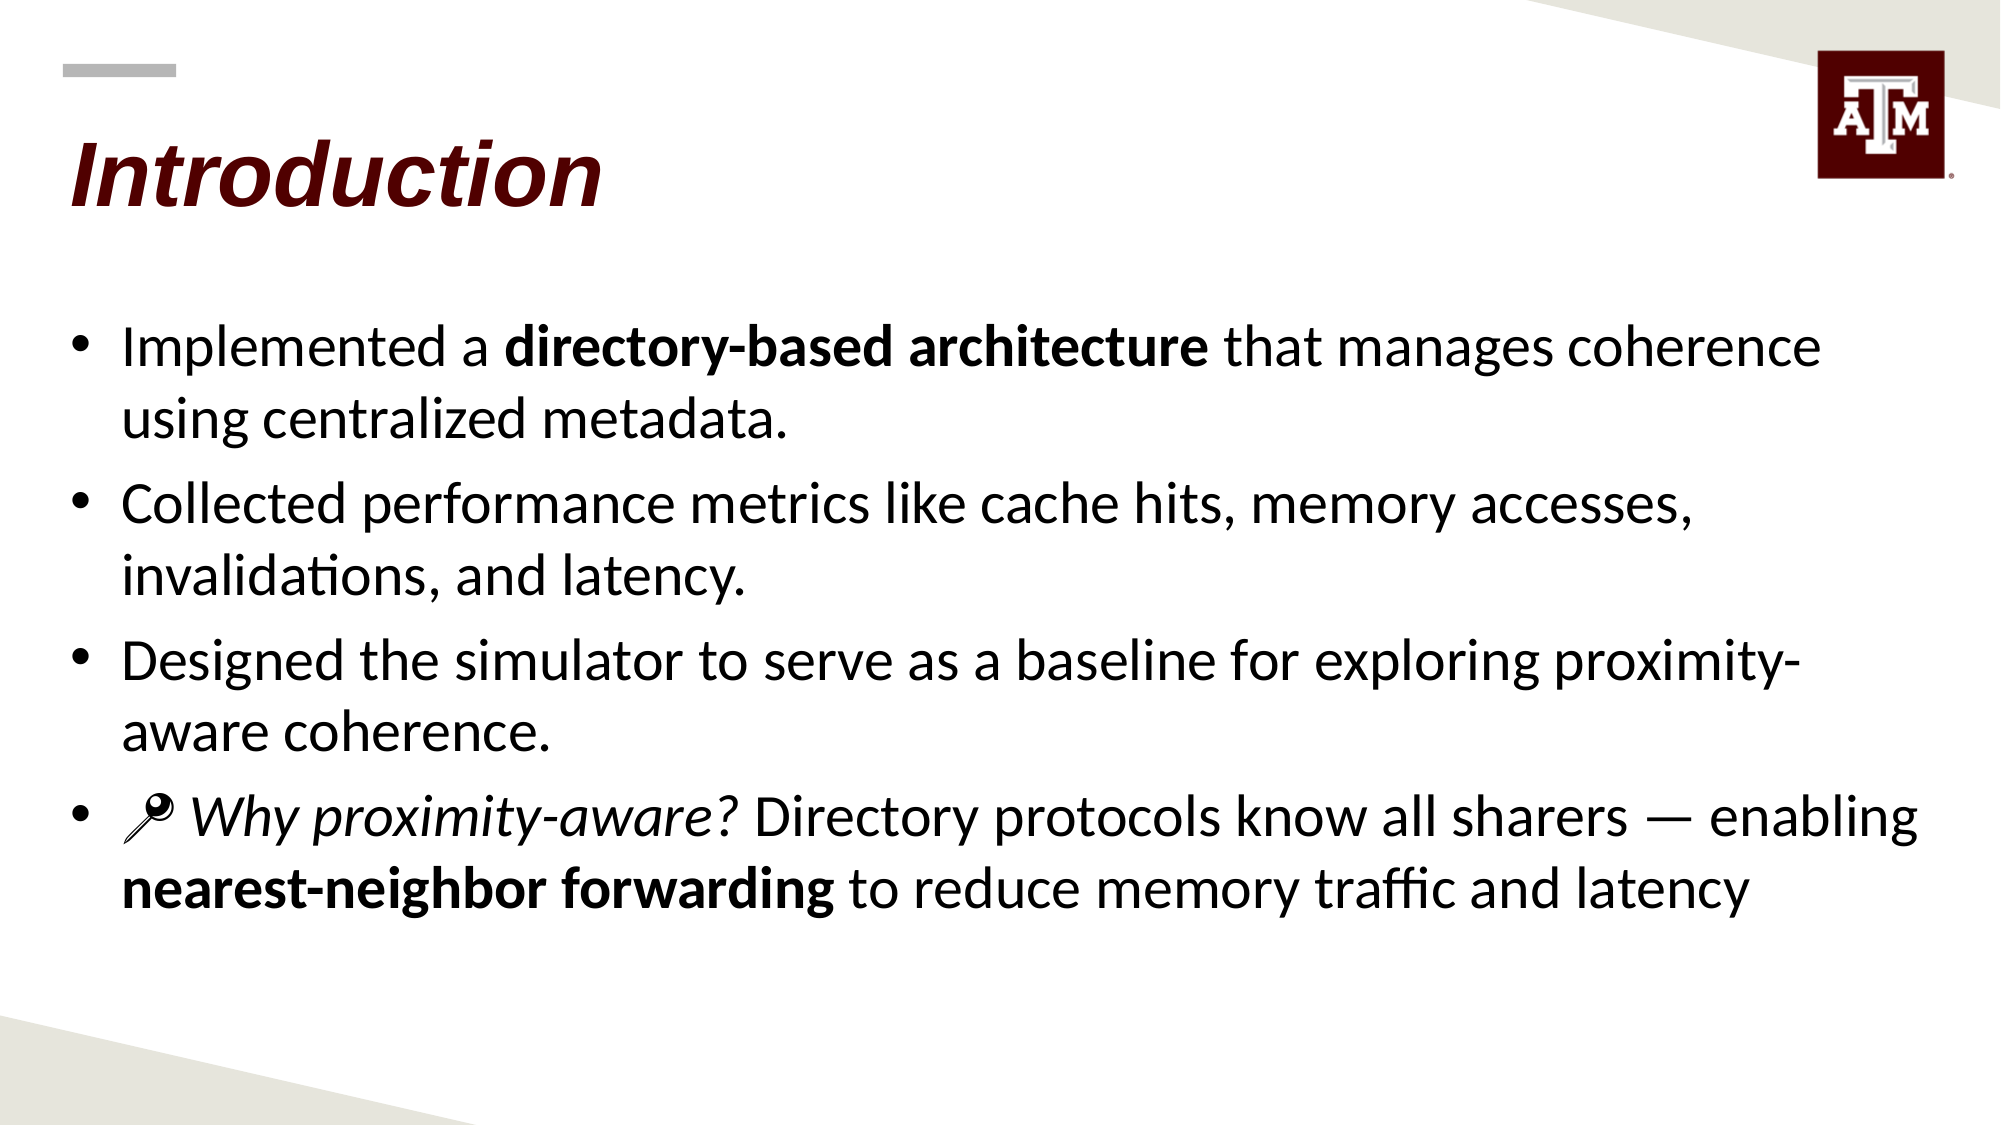

# Introduction
Implemented a directory-based architecture that manages coherence using centralized metadata.
Collected performance metrics like cache hits, memory accesses, invalidations, and latency.
Designed the simulator to serve as a baseline for exploring proximity-aware coherence.
📍 Why proximity-aware? Directory protocols know all sharers — enabling nearest-neighbor forwarding to reduce memory traffic and latency
3